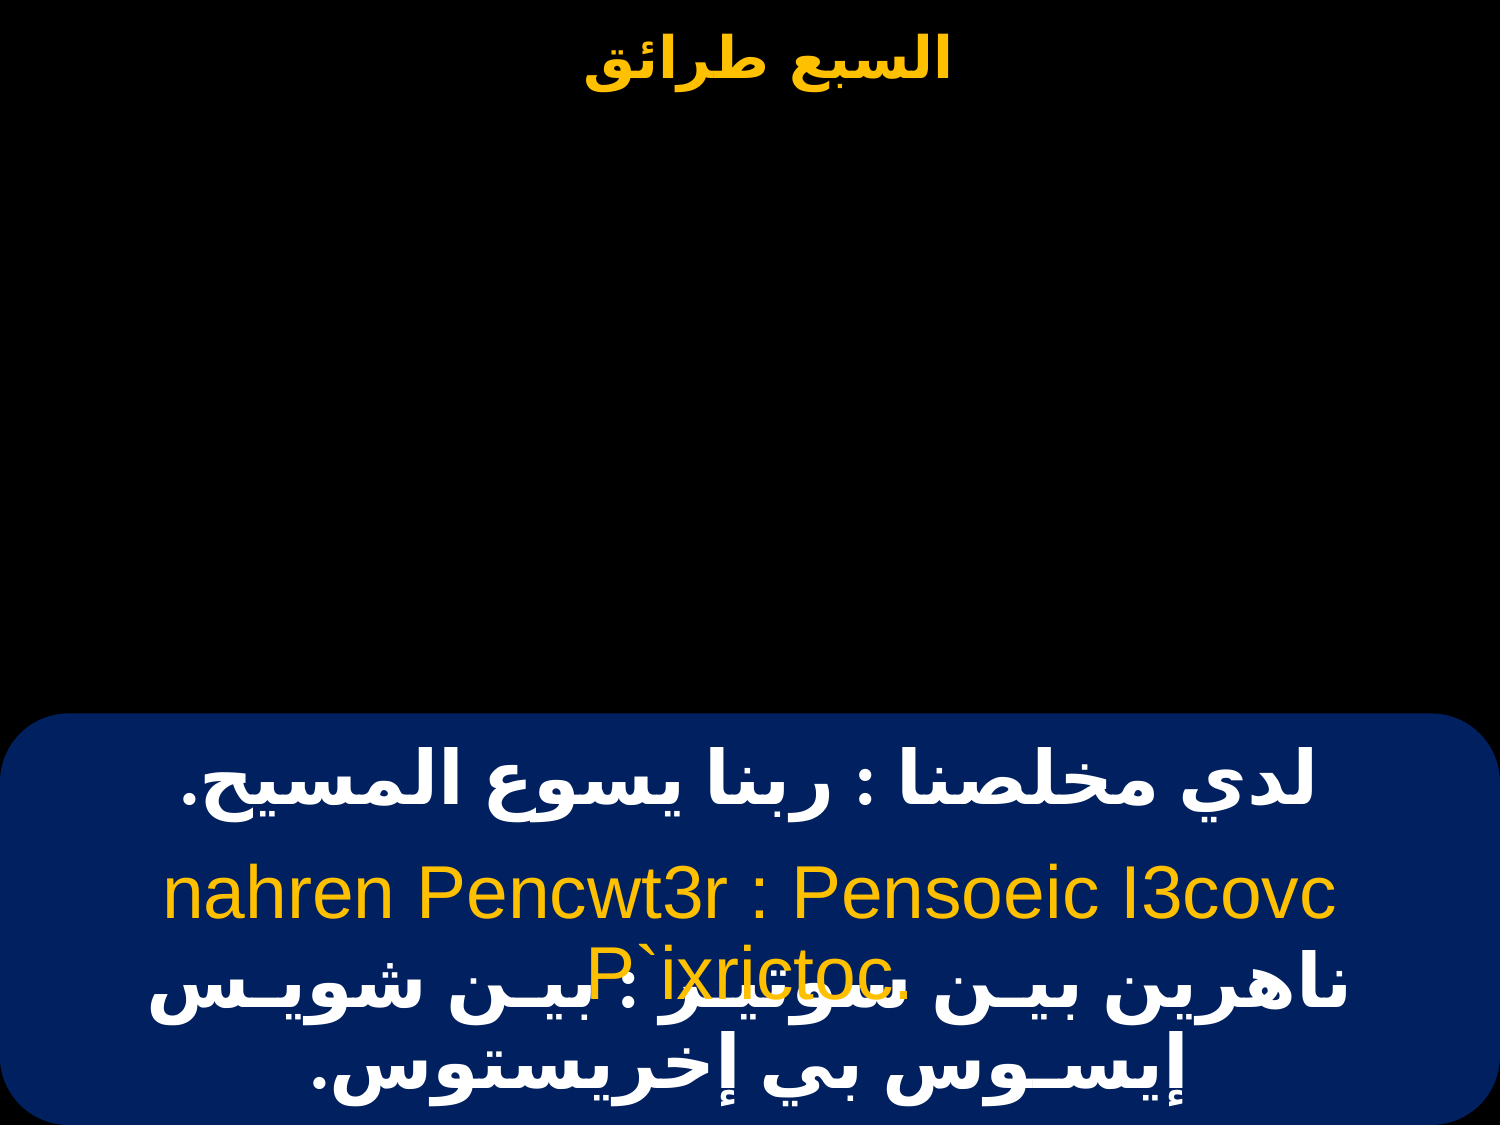

# لدي مخلصنا : ربنا يسوع المسيح.
nahren Pencwt3r : Pensoeic I3covc P`ixrictoc.
ناهرين بيـن سوتيـر : بيـن شويـس إيسـوس بي إخريستوس.